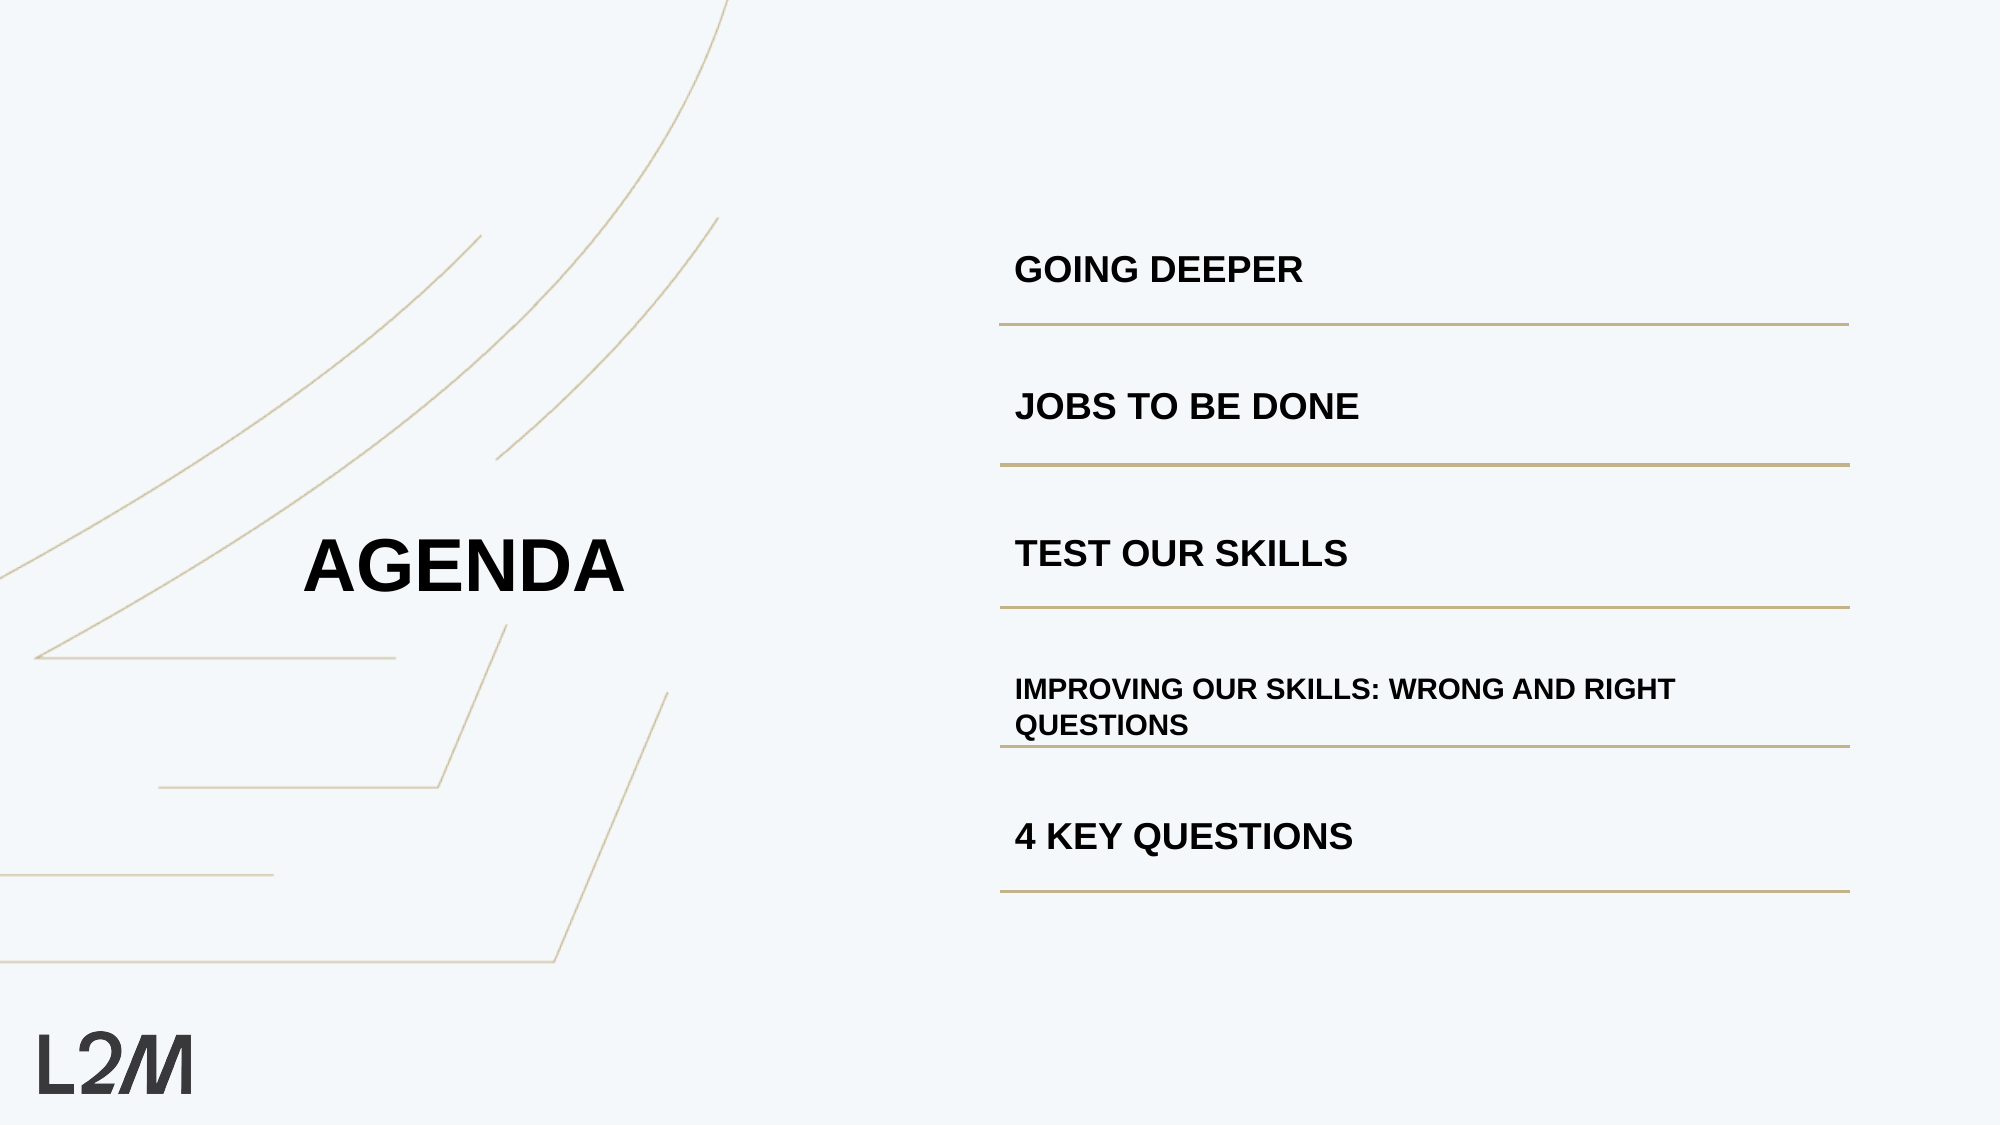

GOING DEEPER
JOBS TO BE DONE
AGENDA
TEST OUR SKILLS
IMPROVING OUR SKILLS: WRONG AND RIGHT QUESTIONS
4 KEY QUESTIONS